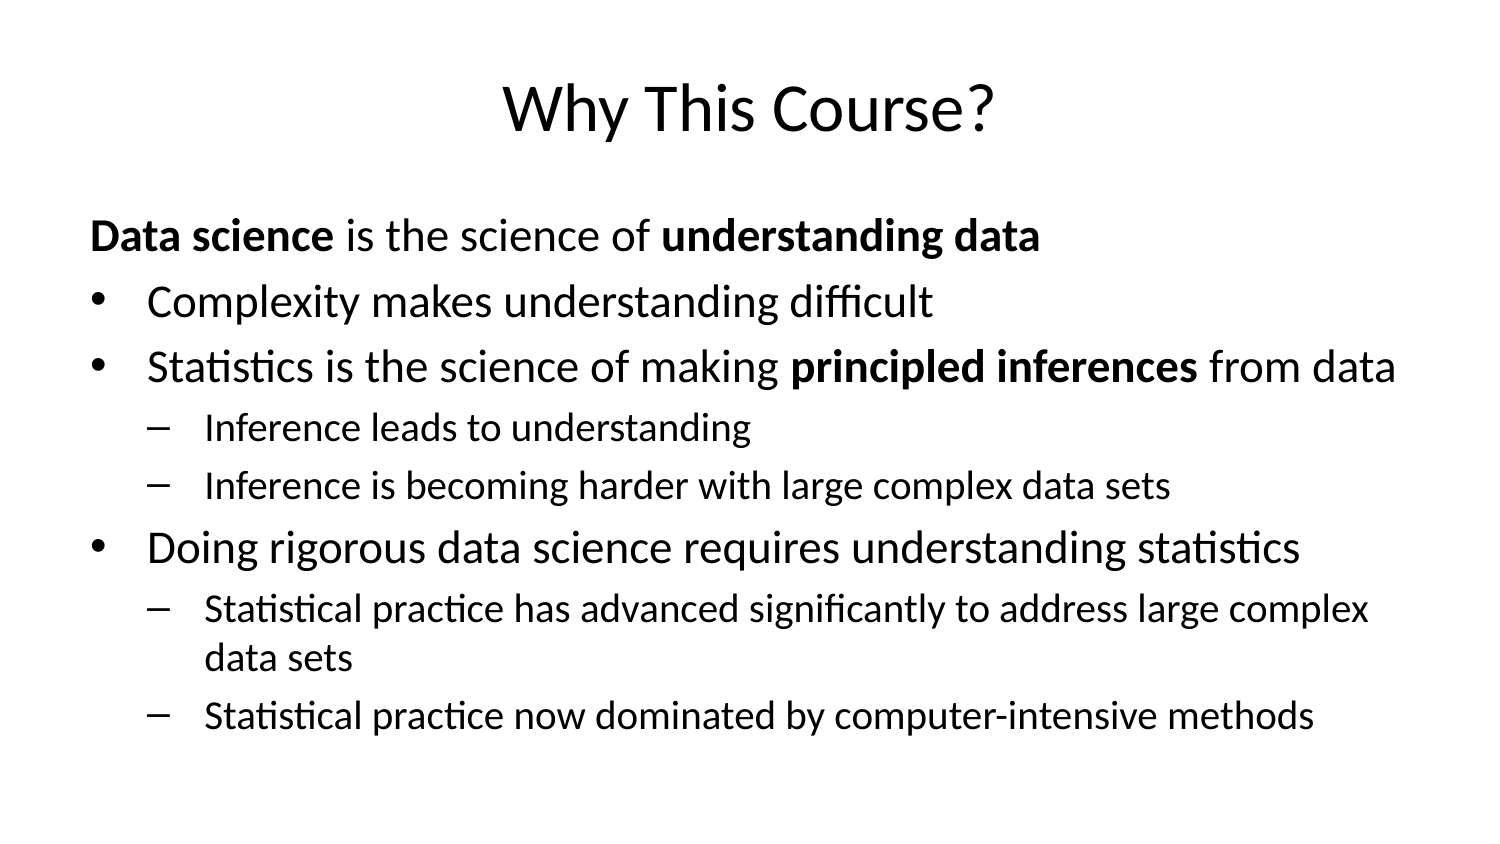

# Why This Course?
Data science is the science of understanding data
Complexity makes understanding difficult
Statistics is the science of making principled inferences from data
Inference leads to understanding
Inference is becoming harder with large complex data sets
Doing rigorous data science requires understanding statistics
Statistical practice has advanced significantly to address large complex data sets
Statistical practice now dominated by computer-intensive methods